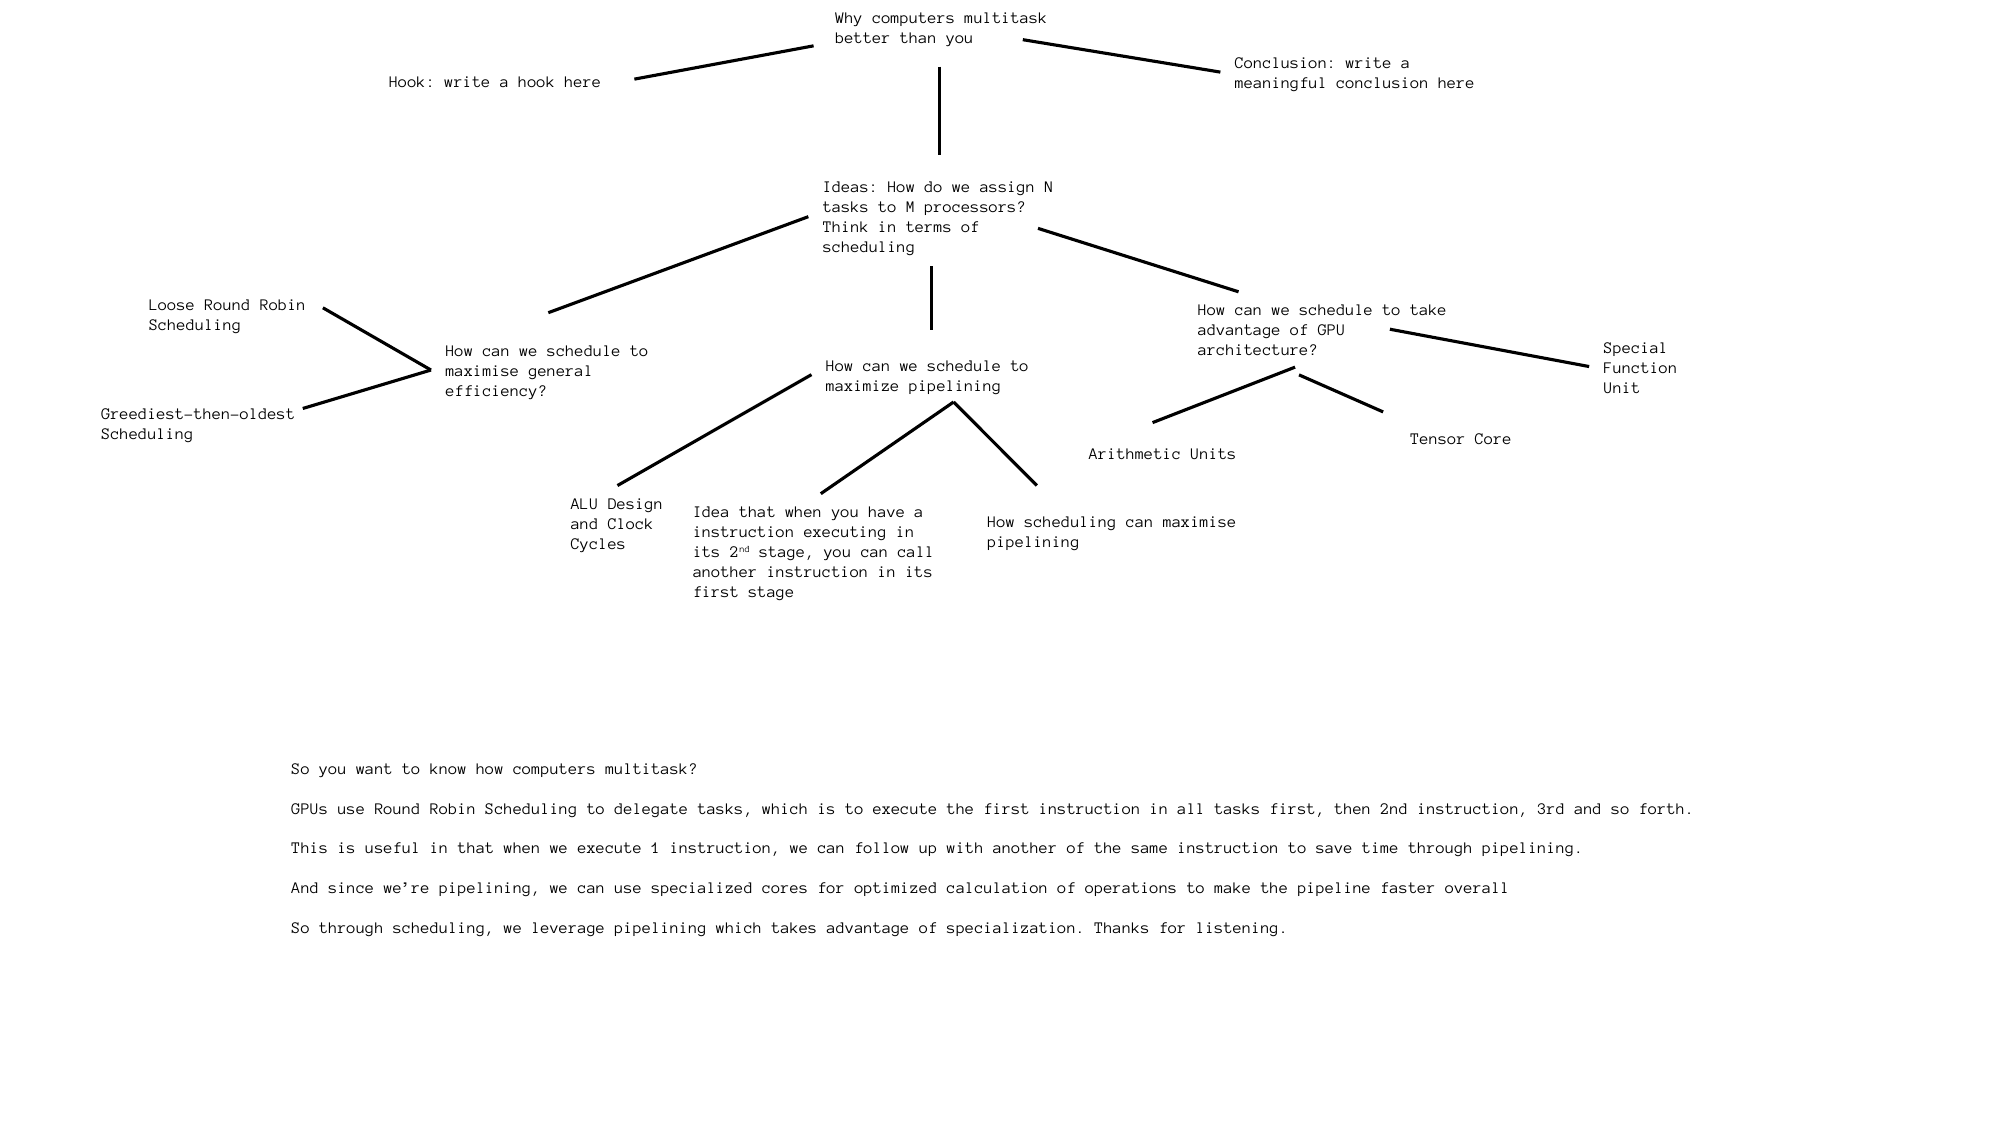

Why computers multitask better than you
Conclusion: write a meaningful conclusion here
Hook: write a hook here
Ideas: How do we assign N tasks to M processors? Think in terms of scheduling
Loose Round Robin Scheduling
How can we schedule to take advantage of GPU architecture?
Special Function Unit
How can we schedule to maximise general efficiency?
How can we schedule to maximize pipelining
Greediest-then-oldest Scheduling
Tensor Core
Arithmetic Units
ALU Design and Clock Cycles
Idea that when you have a instruction executing in its 2nd stage, you can call another instruction in its first stage
How scheduling can maximise pipelining
So you want to know how computers multitask?

GPUs use Round Robin Scheduling to delegate tasks, which is to execute the first instruction in all tasks first, then 2nd instruction, 3rd and so forth.

This is useful in that when we execute 1 instruction, we can follow up with another of the same instruction to save time through pipelining.

And since we’re pipelining, we can use specialized cores for optimized calculation of operations to make the pipeline faster overall

So through scheduling, we leverage pipelining which takes advantage of specialization. Thanks for listening.